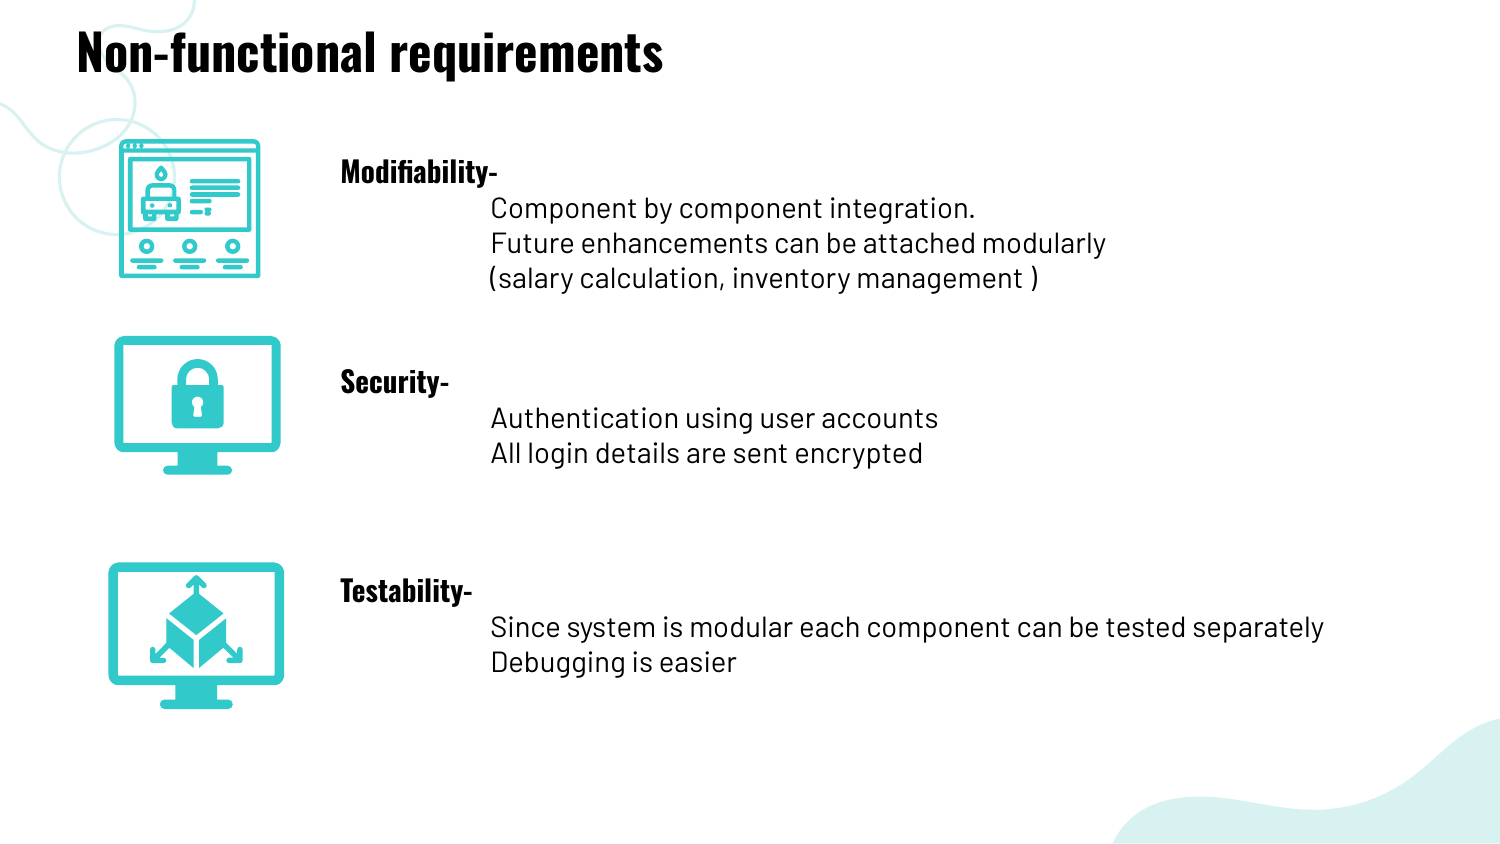

Non-functional requirements

# Modifiability- Component by component integration. Future enhancements can be attached modularly (salary calculation, inventory management ) Security- Authentication using user accounts All login details are sent encrypted   Testability- Since system is modular each component can be tested separately Debugging is easier